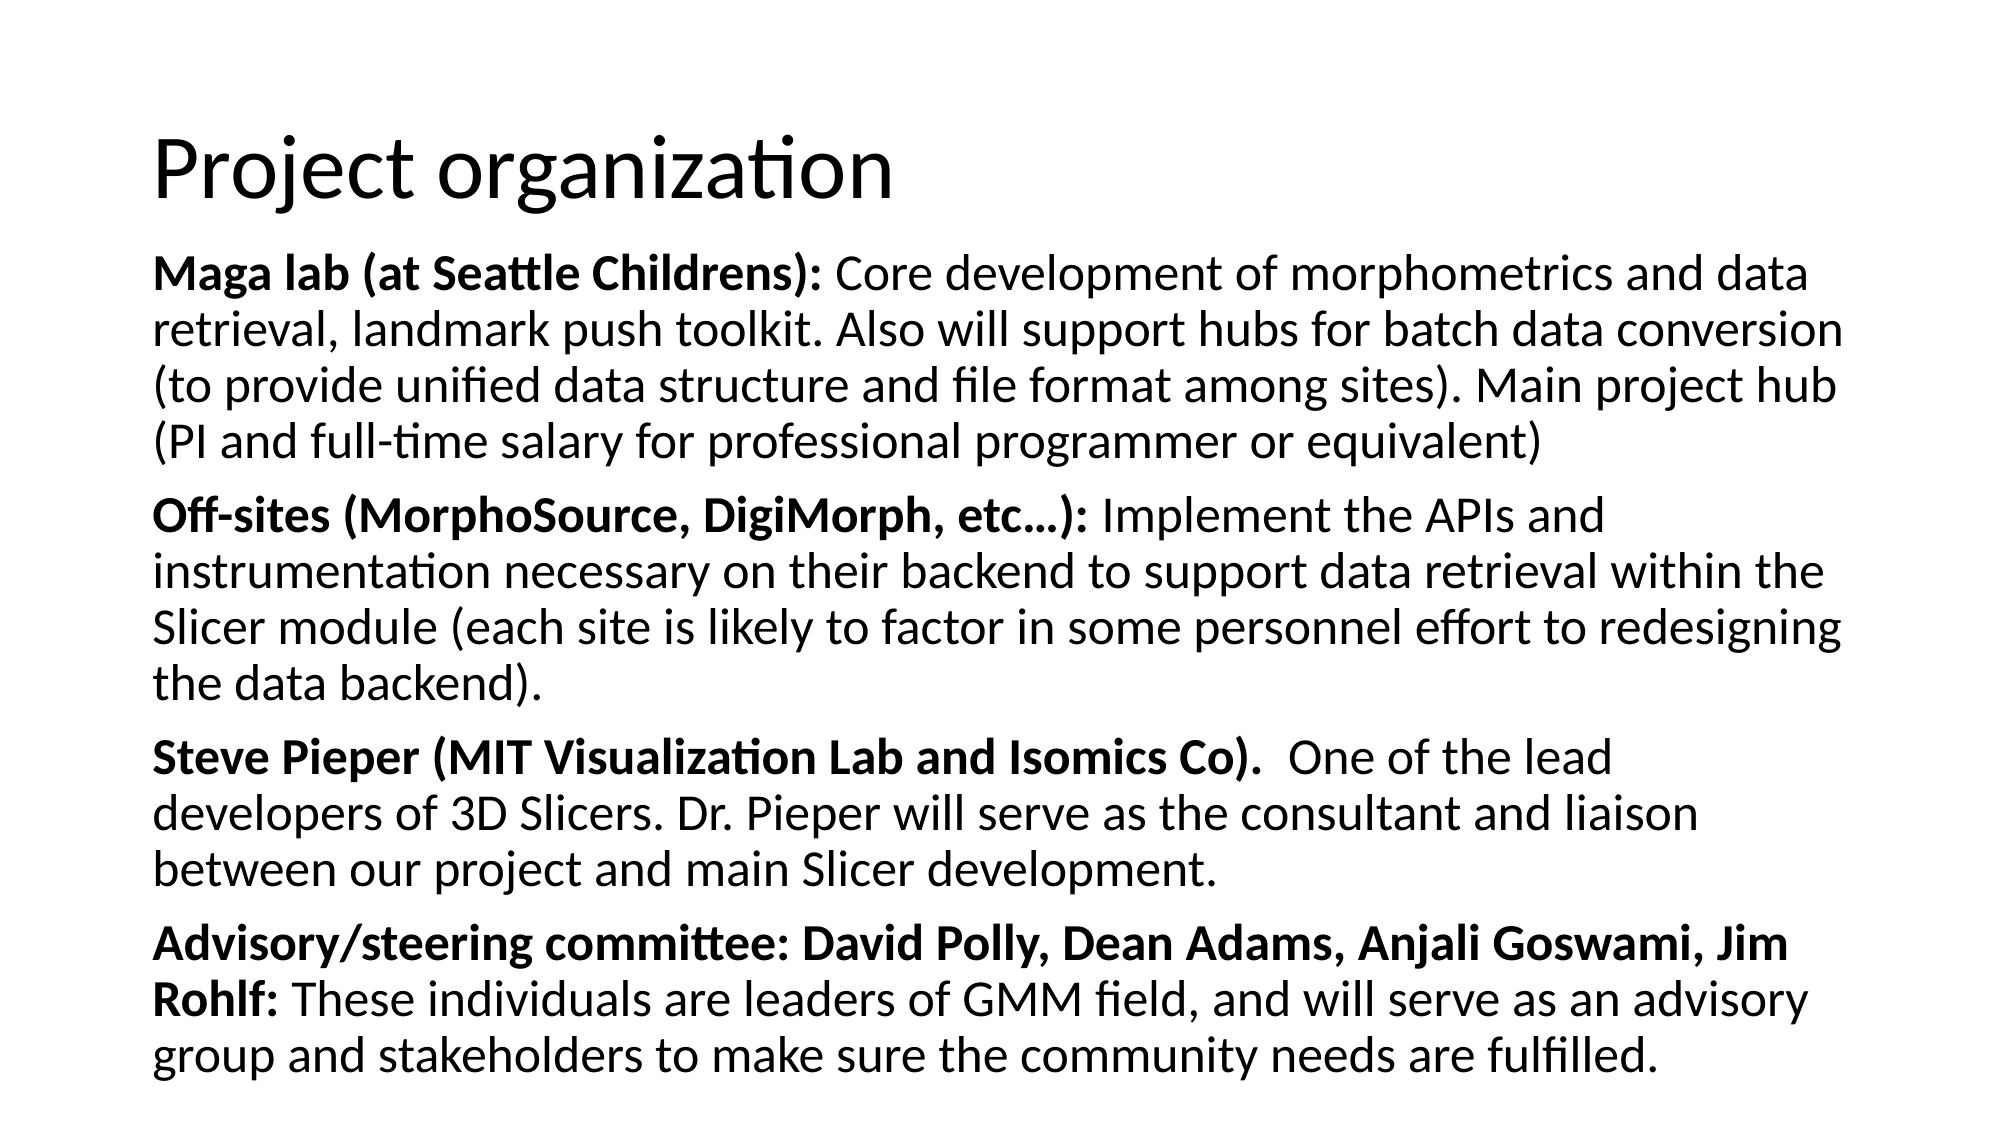

# Project organization
Maga lab (at Seattle Childrens): Core development of morphometrics and data retrieval, landmark push toolkit. Also will support hubs for batch data conversion (to provide unified data structure and file format among sites). Main project hub (PI and full-time salary for professional programmer or equivalent)
Off-sites (MorphoSource, DigiMorph, etc…): Implement the APIs and instrumentation necessary on their backend to support data retrieval within the Slicer module (each site is likely to factor in some personnel effort to redesigning the data backend).
Steve Pieper (MIT Visualization Lab and Isomics Co).  One of the lead developers of 3D Slicers. Dr. Pieper will serve as the consultant and liaison between our project and main Slicer development.
Advisory/steering committee: David Polly, Dean Adams, Anjali Goswami, Jim Rohlf: These individuals are leaders of GMM field, and will serve as an advisory group and stakeholders to make sure the community needs are fulfilled.